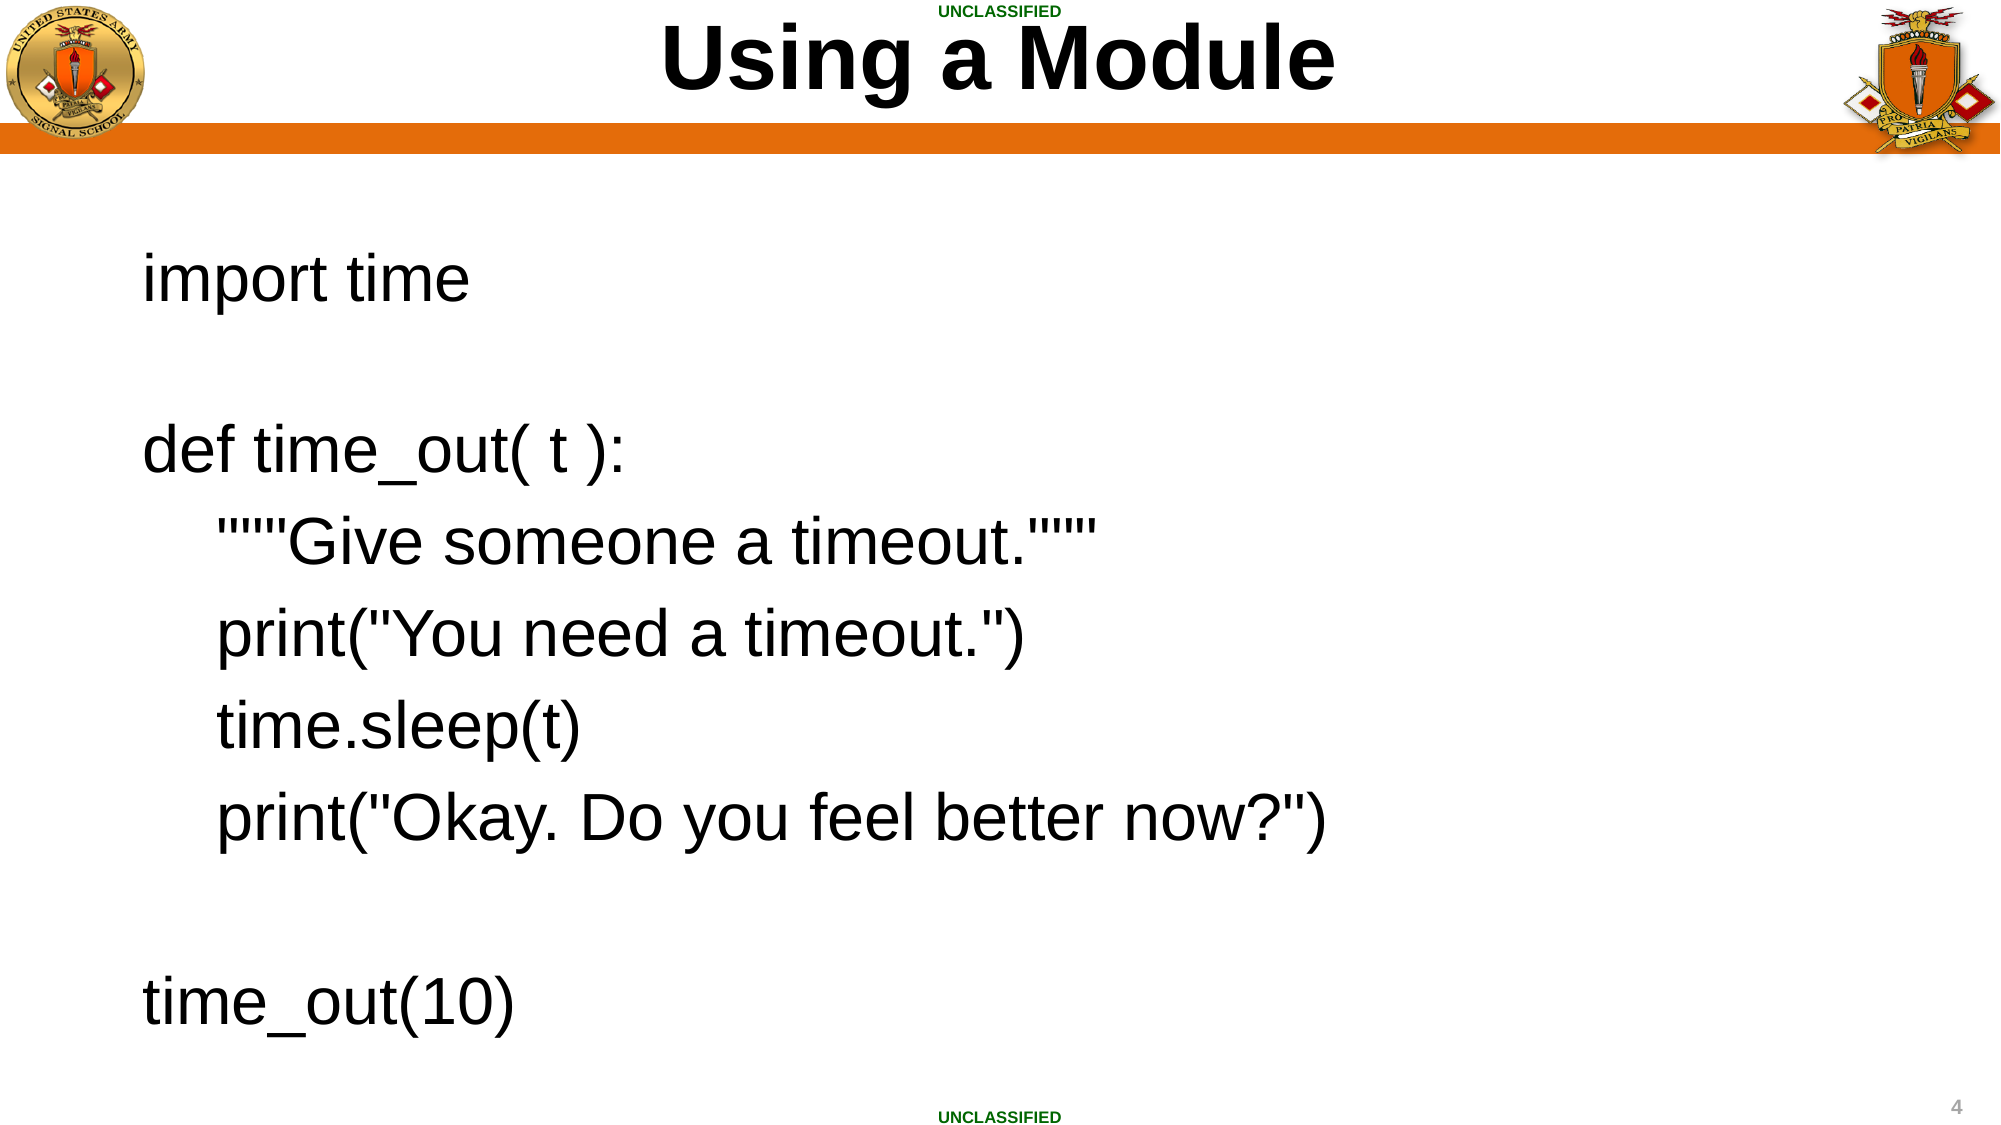

Using a Module
import time
def time_out( t ):
    """Give someone a timeout."""
    print("You need a timeout.")
    time.sleep(t)
    print("Okay. Do you feel better now?")

time_out(10)